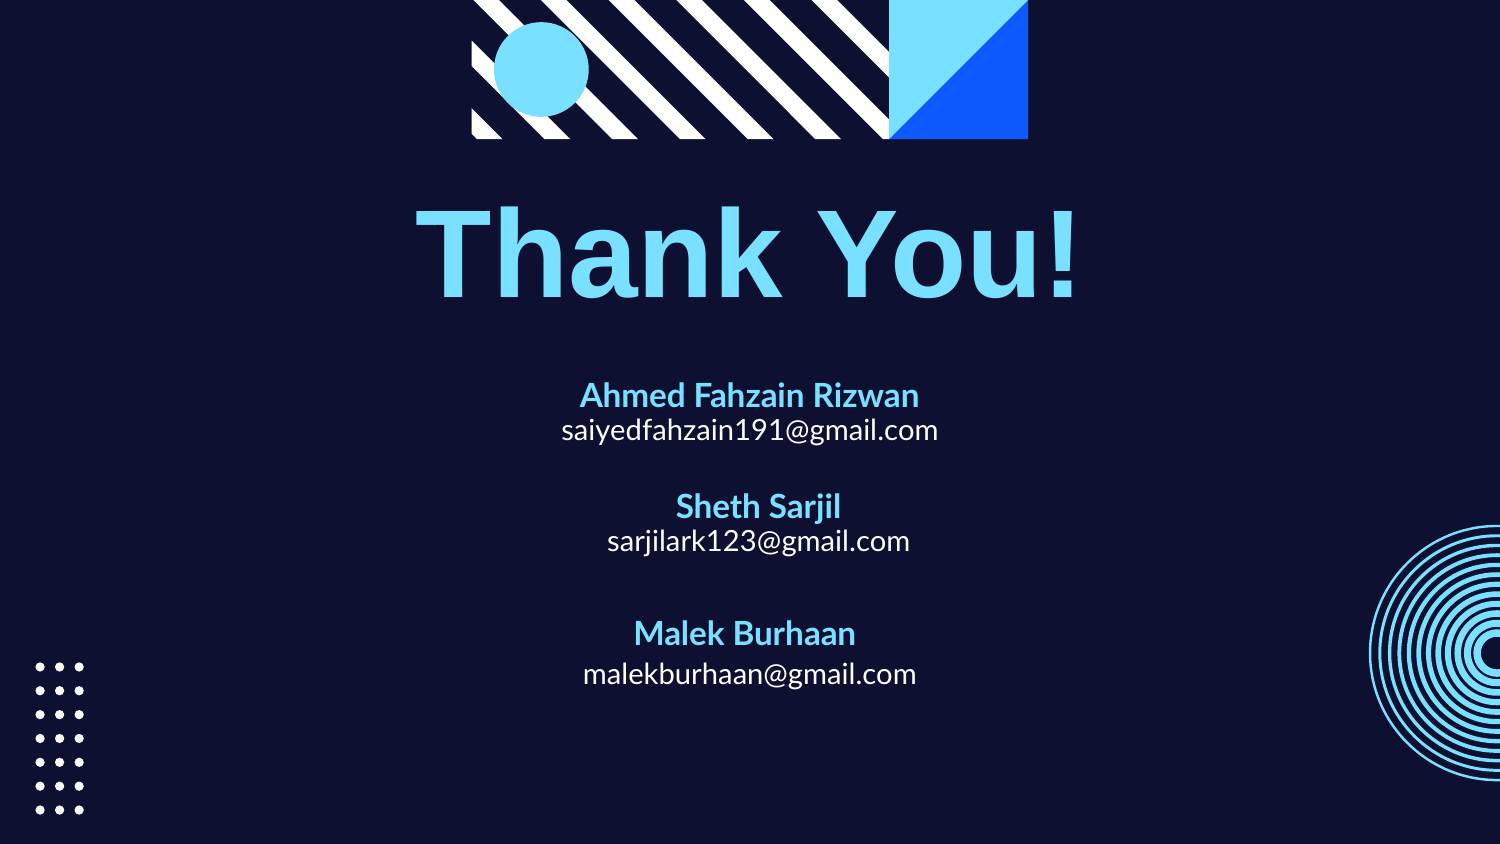

# Thank You!
Ahmed Fahzain Rizwan
saiyedfahzain191@gmail.com
Sheth Sarjil
sarjilark123@gmail.com
Malek Burhaan
malekburhaan@gmail.com